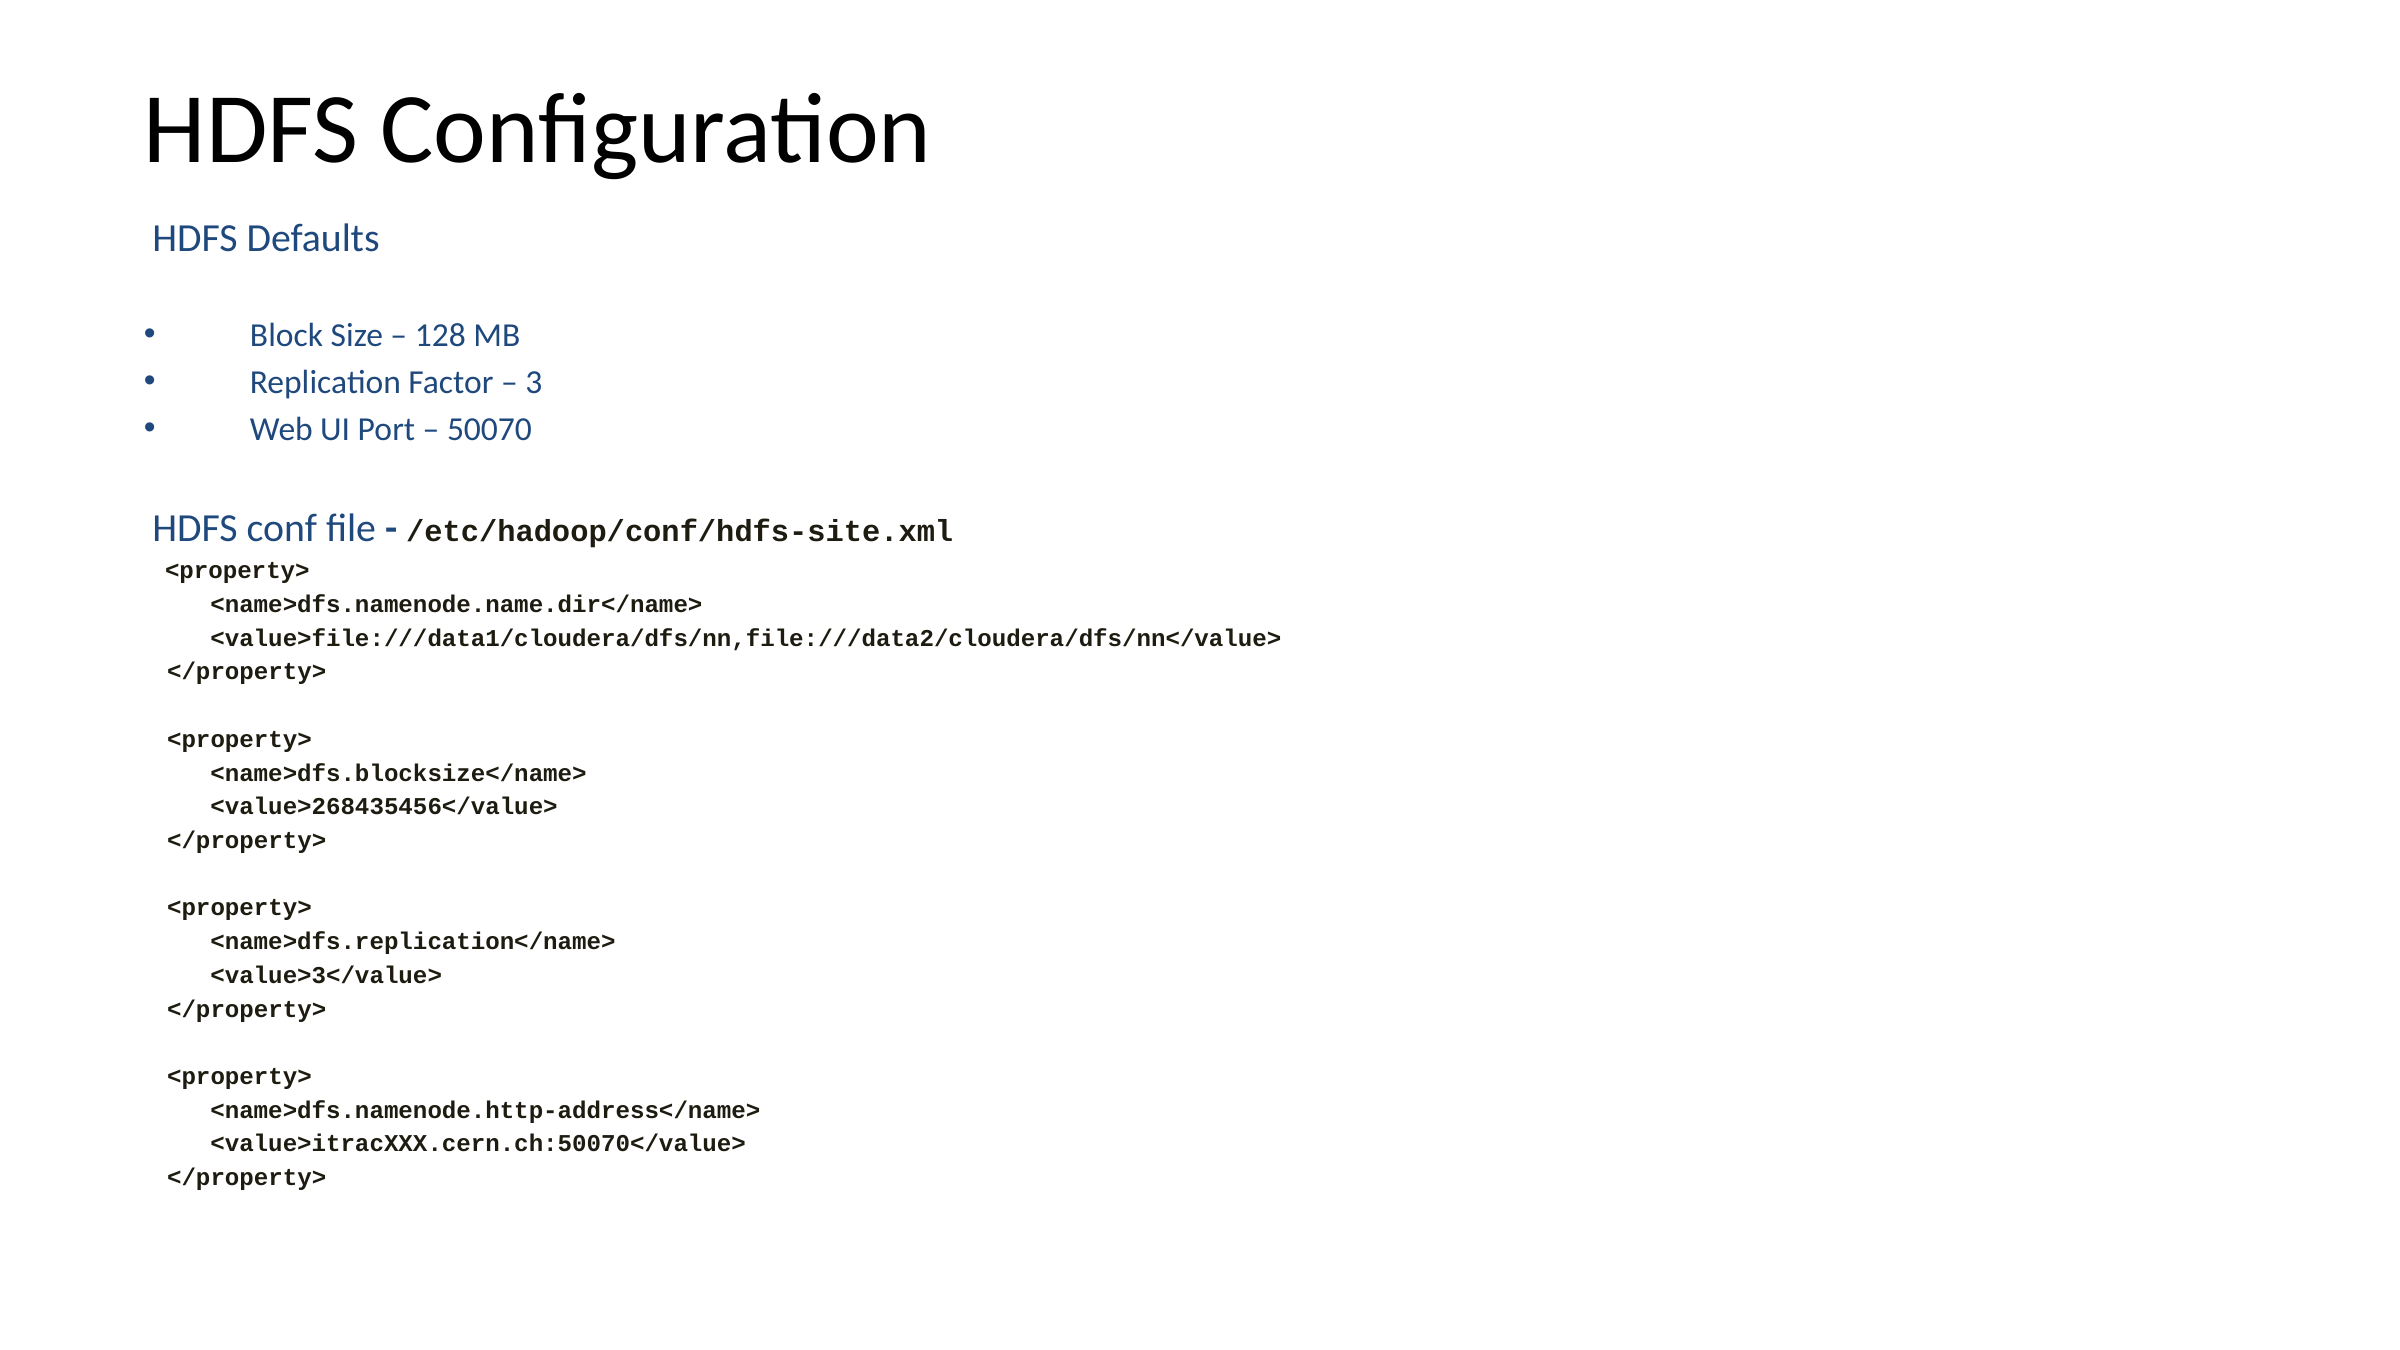

# HDFS Configuration
HDFS Defaults

Block Size – 128 MB
Replication Factor – 3
Web UI Port – 50070

HDFS conf file - /etc/hadoop/conf/hdfs-site.xml
 <property>
    <name>dfs.namenode.name.dir</name>
    <value>file:///data1/cloudera/dfs/nn,file:///data2/cloudera/dfs/nn</value>
 </property>

 <property>
    <name>dfs.blocksize</name>
    <value>268435456</value>
 </property>

 <property>
    <name>dfs.replication</name>
    <value>3</value>
 </property>

 <property>
    <name>dfs.namenode.http-address</name>
    <value>itracXXX.cern.ch:50070</value>
 </property>